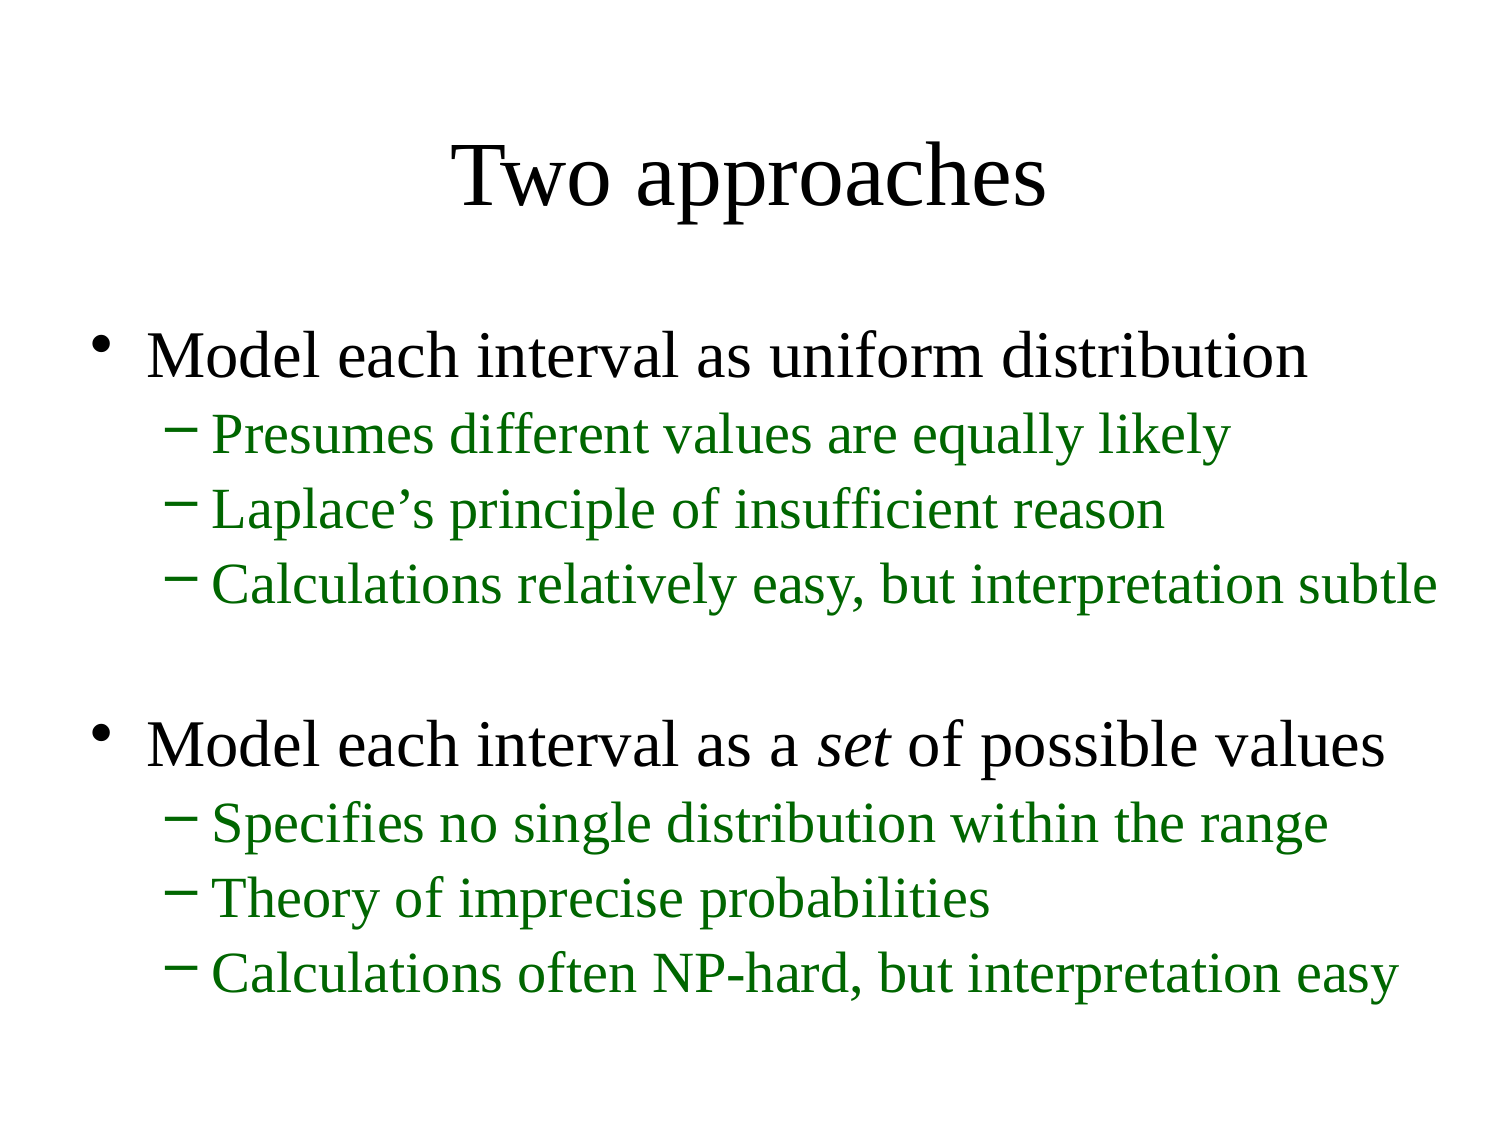

# Two approaches
Model each interval as uniform distribution
Presumes different values are equally likely
Laplace’s principle of insufficient reason
Calculations relatively easy, but interpretation subtle

Model each interval as a set of possible values
Specifies no single distribution within the range
Theory of imprecise probabilities
Calculations often NP-hard, but interpretation easy